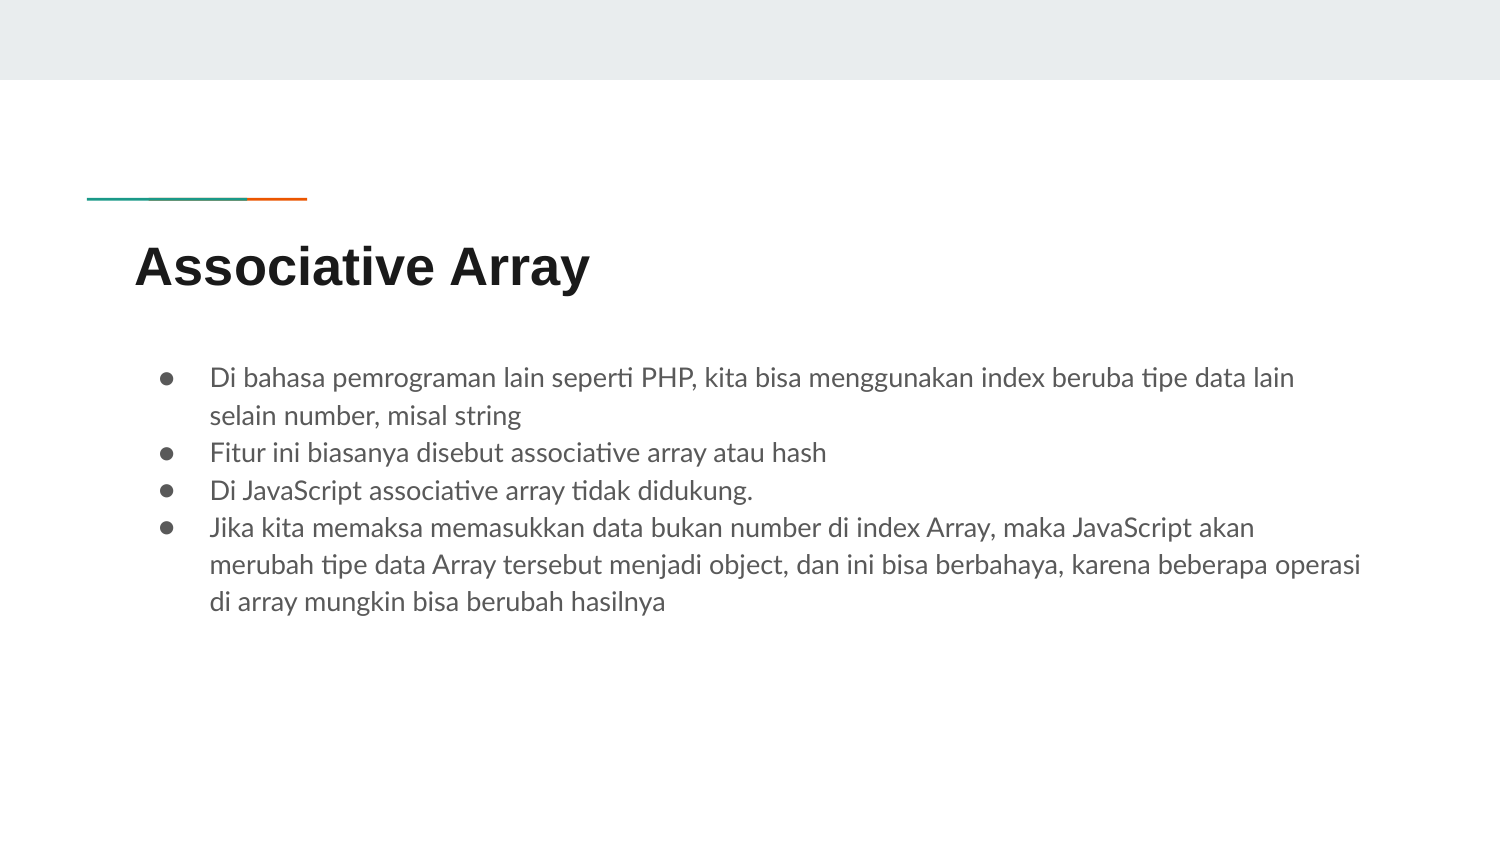

# Associative Array
Di bahasa pemrograman lain seperti PHP, kita bisa menggunakan index beruba tipe data lain selain number, misal string
Fitur ini biasanya disebut associative array atau hash
Di JavaScript associative array tidak didukung.
Jika kita memaksa memasukkan data bukan number di index Array, maka JavaScript akan merubah tipe data Array tersebut menjadi object, dan ini bisa berbahaya, karena beberapa operasi di array mungkin bisa berubah hasilnya